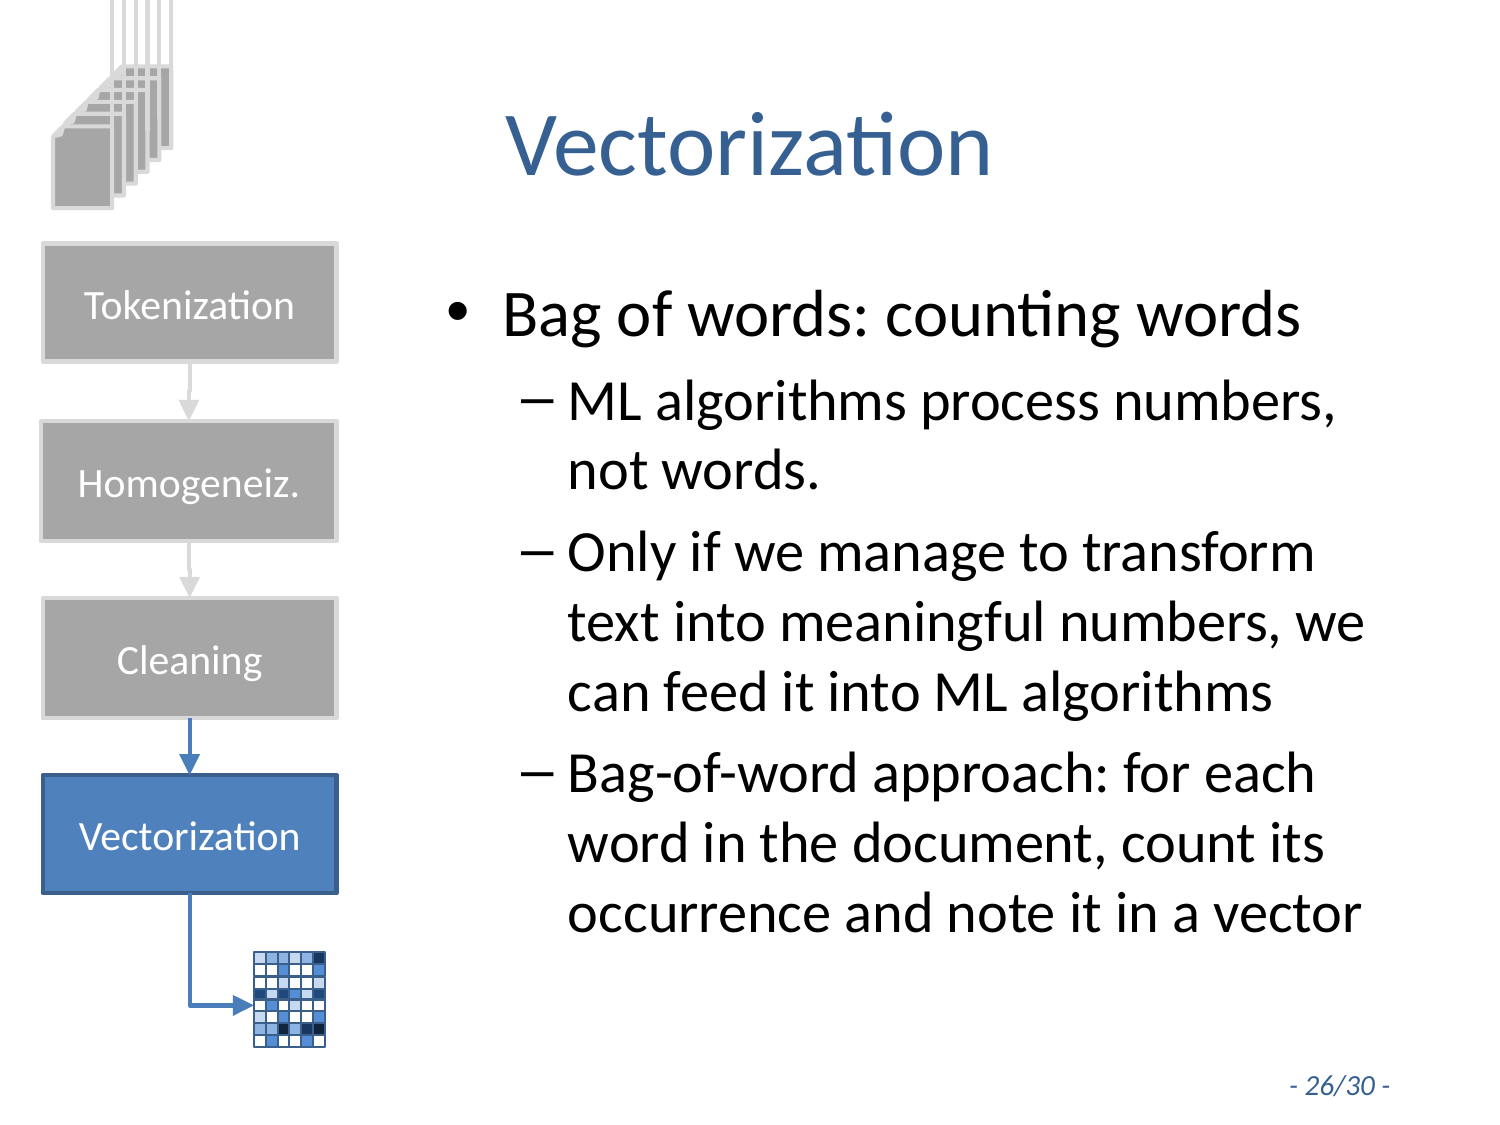

# Vectorization

Tokenization
Bag of words: counting words
ML algorithms process numbers, not words.
Only if we manage to transform text into meaningful numbers, we can feed it into ML algorithms
Bag-of-word approach: for each word in the document, count its occurrence and note it in a vector

Homogeneiz.
Cleaning
Vectorization